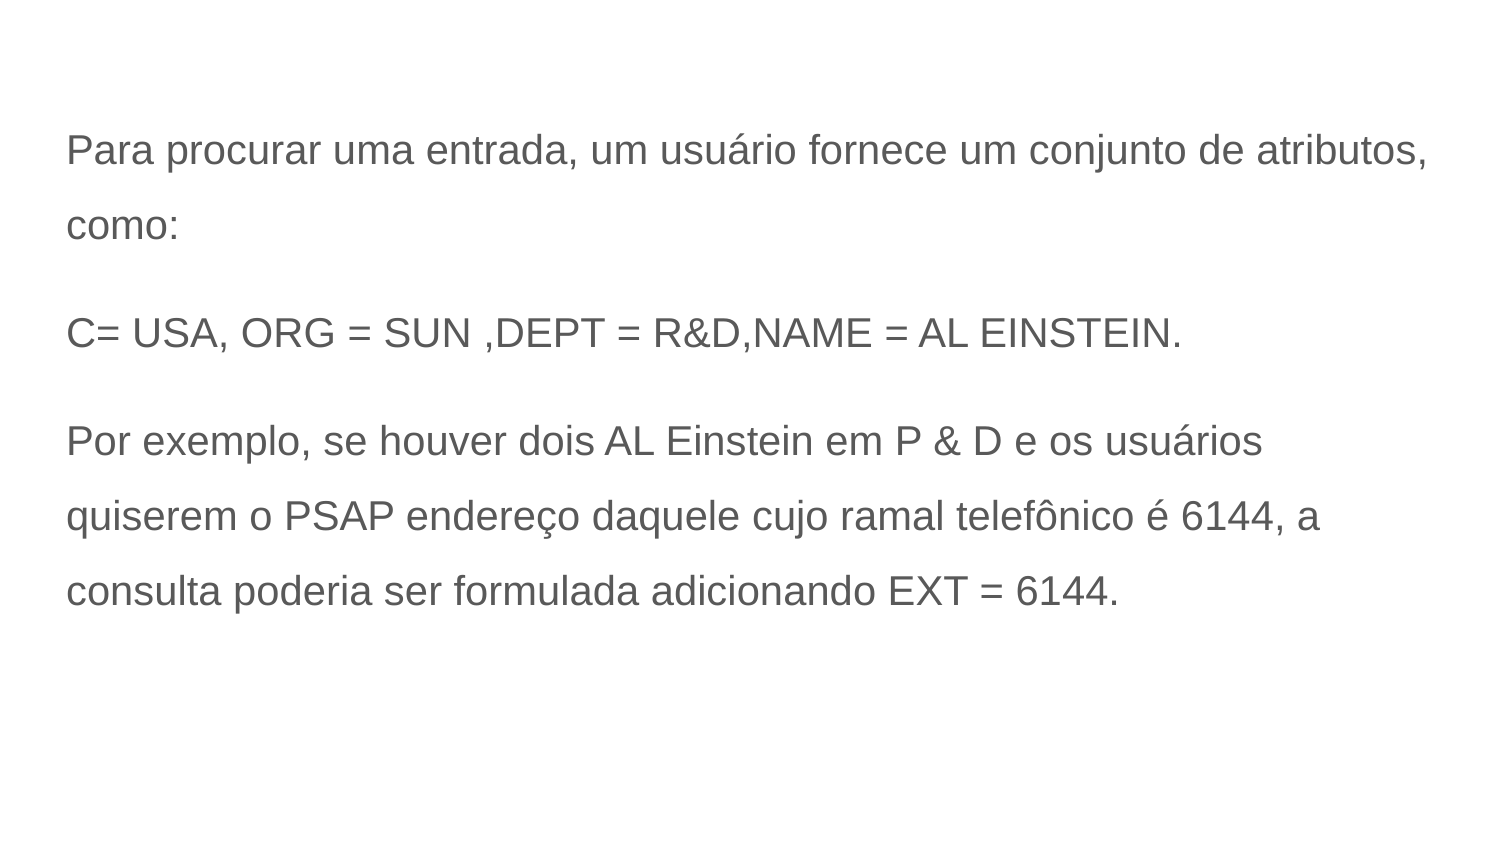

Para procurar uma entrada, um usuário fornece um conjunto de atributos, como:
C= USA, ORG = SUN ,DEPT = R&D,NAME = AL EINSTEIN.
Por exemplo, se houver dois AL Einstein em P & D e os usuários quiserem o PSAP endereço daquele cujo ramal telefônico é 6144, a consulta poderia ser formulada adicionando EXT = 6144.